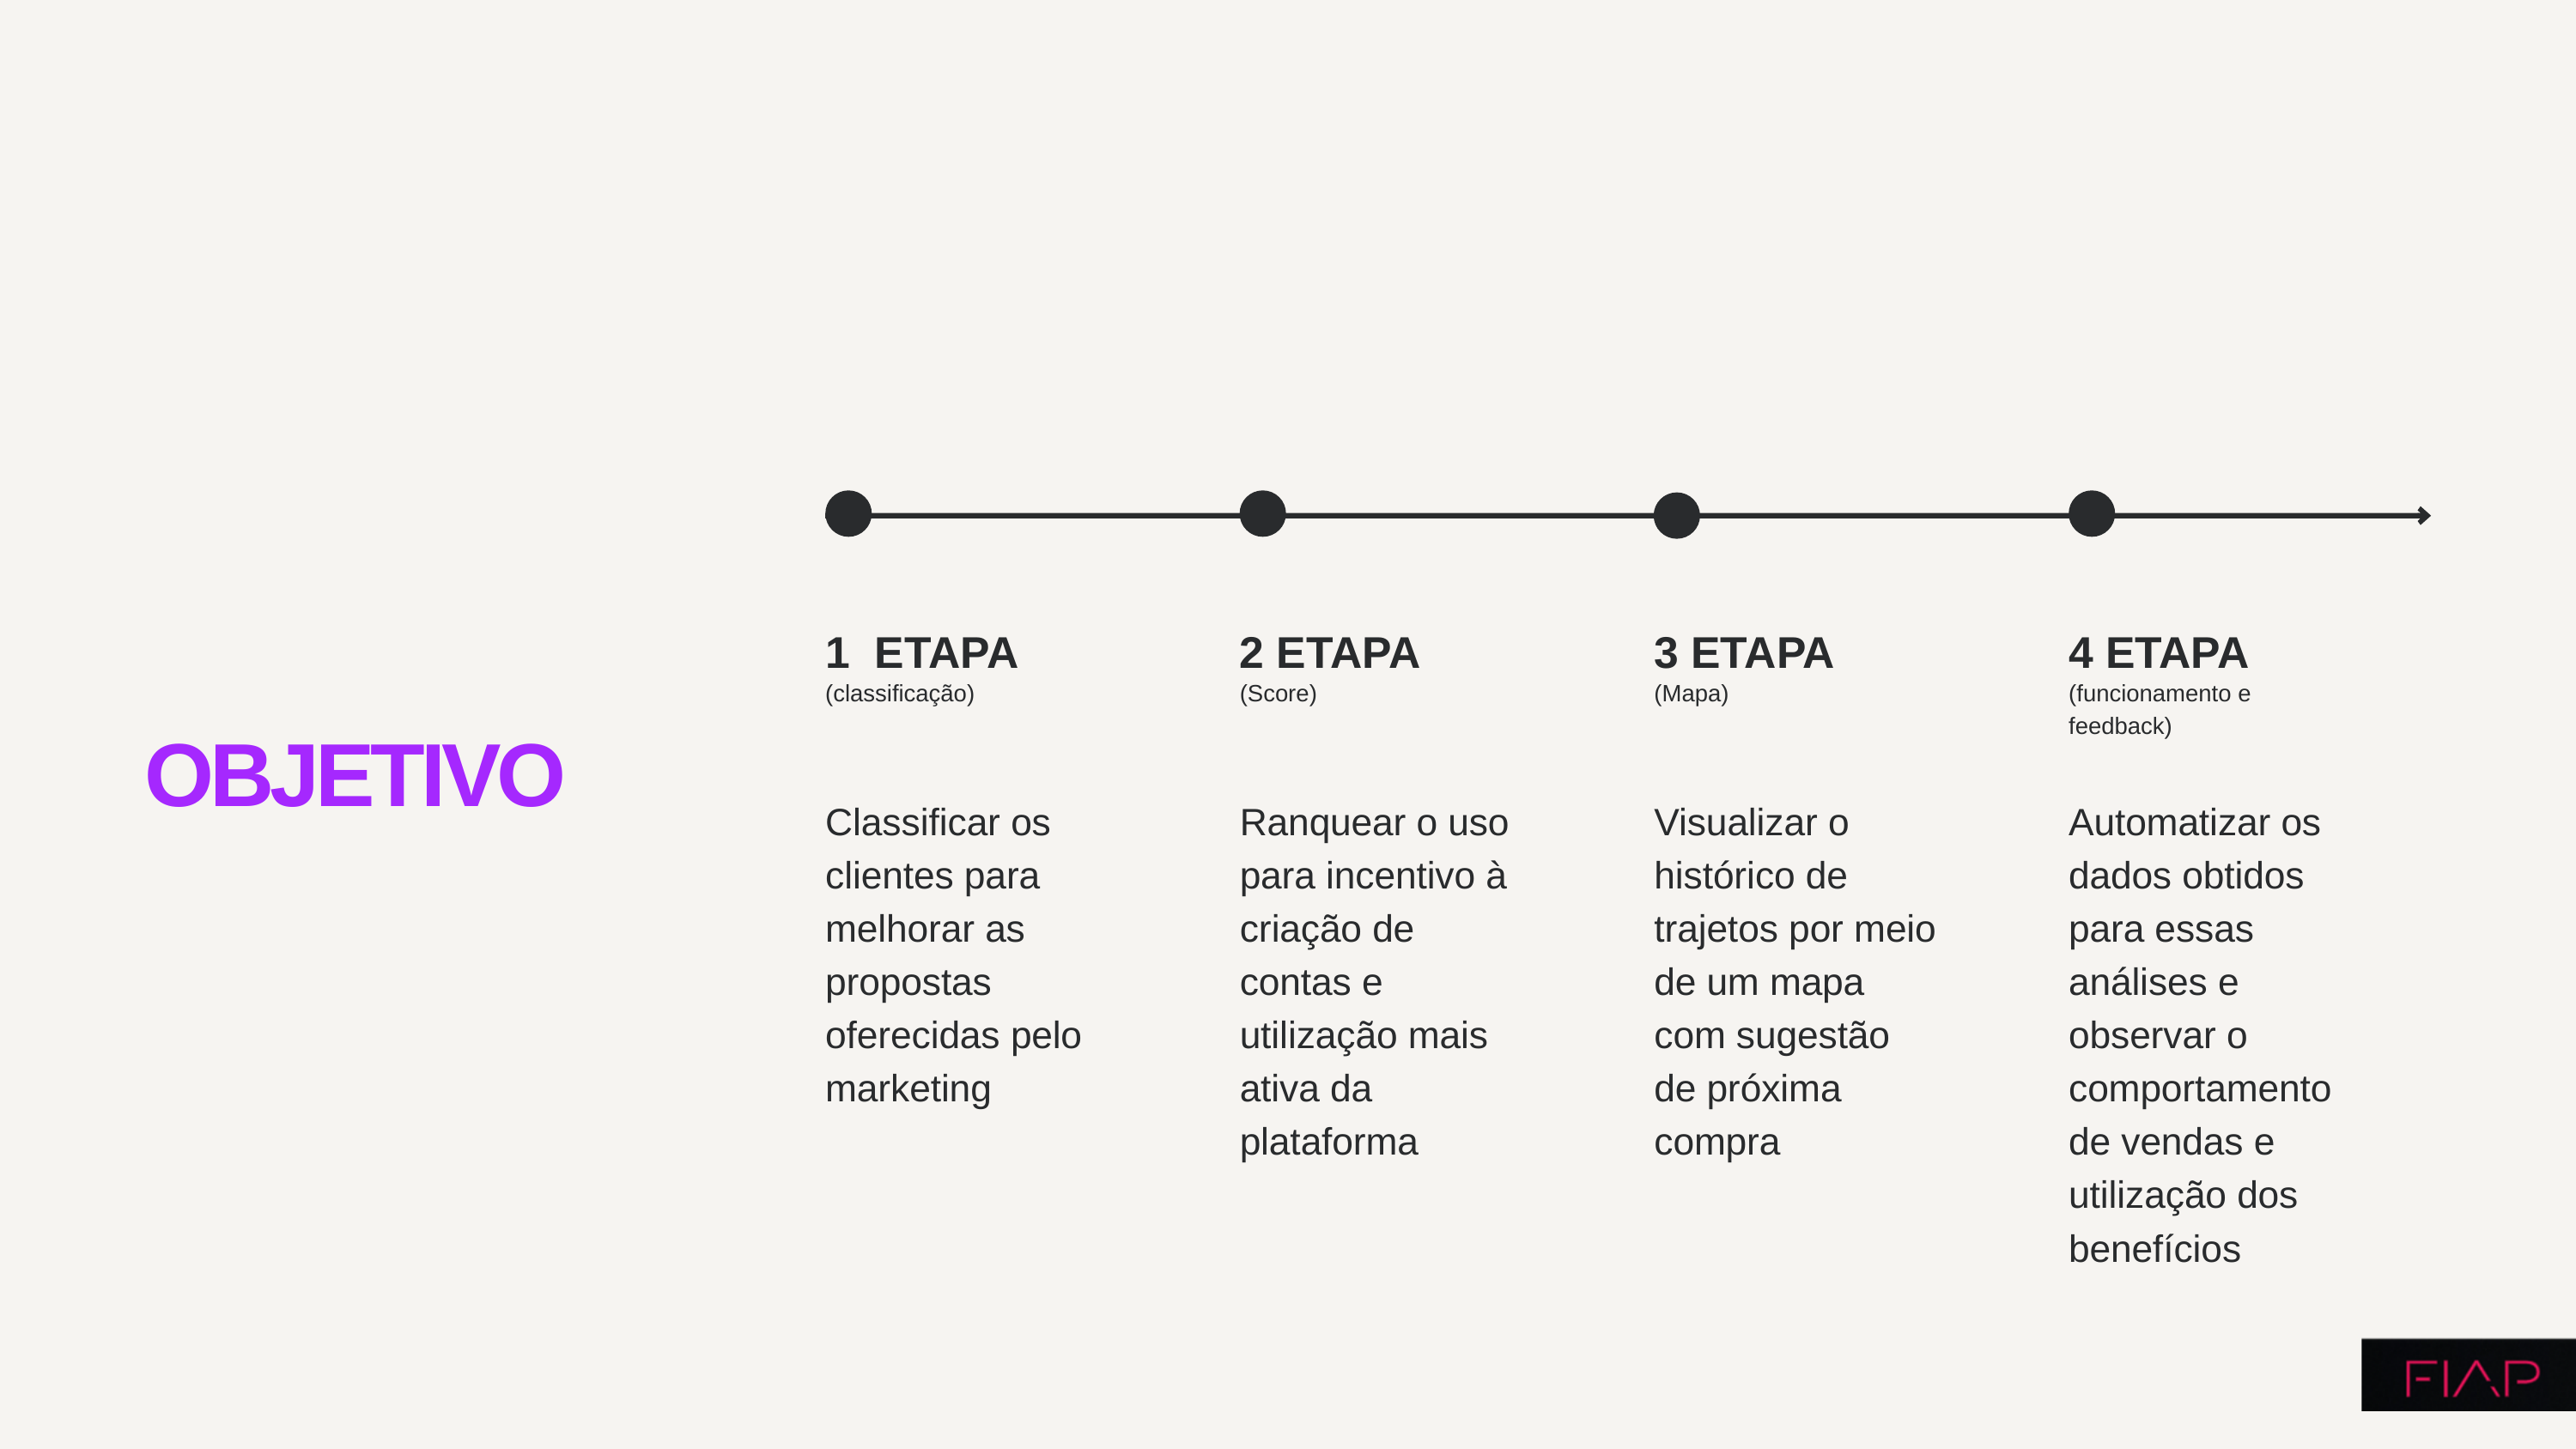

1  ETAPA
2 ETAPA
3 ETAPA
4 ETAPA
(classificação)
(Score)
(Mapa)
(funcionamento e feedback)
OBJETIVO
Classificar os clientes para melhorar as propostas oferecidas pelo marketing
Ranquear o uso para incentivo à criação de contas e utilização mais ativa da plataforma
Visualizar o histórico de trajetos por meio de um mapa com sugestão de próxima compra
Automatizar os dados obtidos para essas análises e observar o comportamento de vendas e utilização dos benefícios